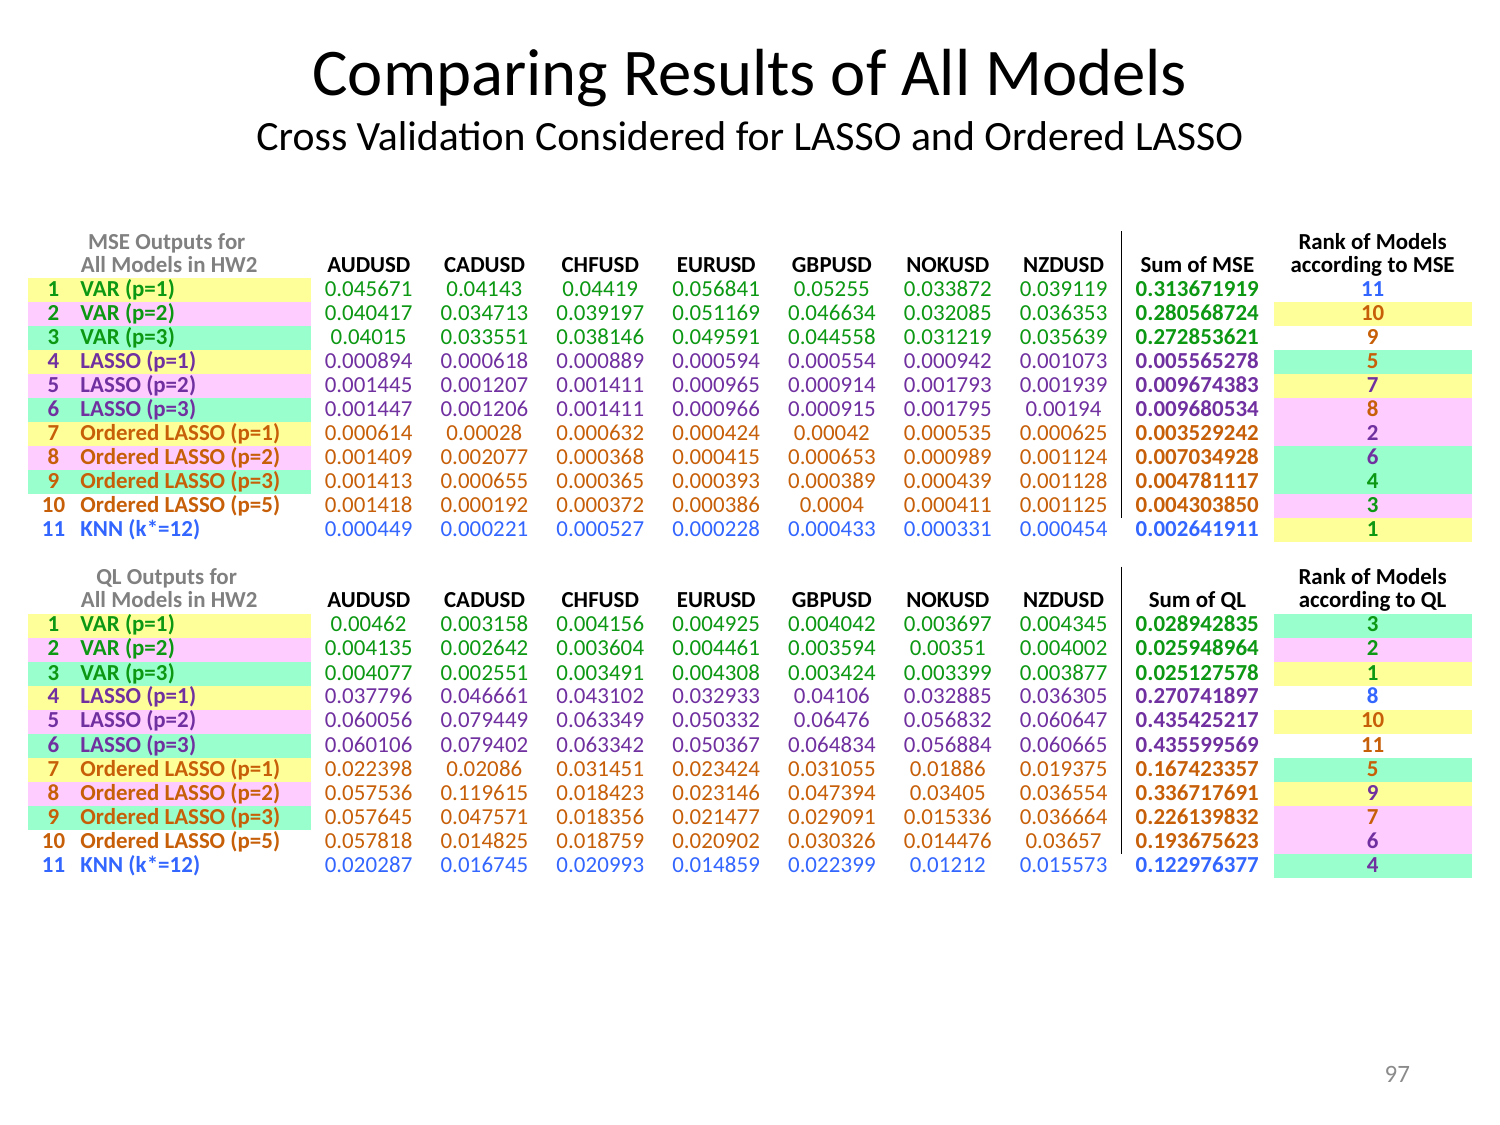

# Comparing Results of All Models Cross Validation Considered for LASSO and Ordered LASSO
| MSE Outputs for All Models in HW2 |  | AUDUSD | CADUSD | CHFUSD | EURUSD | GBPUSD | NOKUSD | NZDUSD | Sum of MSE | Rank of Models according to MSE |
| --- | --- | --- | --- | --- | --- | --- | --- | --- | --- | --- |
| 1 | VAR (p=1) | 0.045671 | 0.04143 | 0.04419 | 0.056841 | 0.05255 | 0.033872 | 0.039119 | 0.313671919 | 11 |
| 2 | VAR (p=2) | 0.040417 | 0.034713 | 0.039197 | 0.051169 | 0.046634 | 0.032085 | 0.036353 | 0.280568724 | 10 |
| 3 | VAR (p=3) | 0.04015 | 0.033551 | 0.038146 | 0.049591 | 0.044558 | 0.031219 | 0.035639 | 0.272853621 | 9 |
| 4 | LASSO (p=1) | 0.000894 | 0.000618 | 0.000889 | 0.000594 | 0.000554 | 0.000942 | 0.001073 | 0.005565278 | 5 |
| 5 | LASSO (p=2) | 0.001445 | 0.001207 | 0.001411 | 0.000965 | 0.000914 | 0.001793 | 0.001939 | 0.009674383 | 7 |
| 6 | LASSO (p=3) | 0.001447 | 0.001206 | 0.001411 | 0.000966 | 0.000915 | 0.001795 | 0.00194 | 0.009680534 | 8 |
| 7 | Ordered LASSO (p=1) | 0.000614 | 0.00028 | 0.000632 | 0.000424 | 0.00042 | 0.000535 | 0.000625 | 0.003529242 | 2 |
| 8 | Ordered LASSO (p=2) | 0.001409 | 0.002077 | 0.000368 | 0.000415 | 0.000653 | 0.000989 | 0.001124 | 0.007034928 | 6 |
| 9 | Ordered LASSO (p=3) | 0.001413 | 0.000655 | 0.000365 | 0.000393 | 0.000389 | 0.000439 | 0.001128 | 0.004781117 | 4 |
| 10 | Ordered LASSO (p=5) | 0.001418 | 0.000192 | 0.000372 | 0.000386 | 0.0004 | 0.000411 | 0.001125 | 0.004303850 | 3 |
| 11 | KNN (k\*=12) | 0.000449 | 0.000221 | 0.000527 | 0.000228 | 0.000433 | 0.000331 | 0.000454 | 0.002641911 | 1 |
|  |  |  |  |  |  |  |  |  |  |  |
| QL Outputs for All Models in HW2 |  | AUDUSD | CADUSD | CHFUSD | EURUSD | GBPUSD | NOKUSD | NZDUSD | Sum of QL | Rank of Models according to QL |
| 1 | VAR (p=1) | 0.00462 | 0.003158 | 0.004156 | 0.004925 | 0.004042 | 0.003697 | 0.004345 | 0.028942835 | 3 |
| 2 | VAR (p=2) | 0.004135 | 0.002642 | 0.003604 | 0.004461 | 0.003594 | 0.00351 | 0.004002 | 0.025948964 | 2 |
| 3 | VAR (p=3) | 0.004077 | 0.002551 | 0.003491 | 0.004308 | 0.003424 | 0.003399 | 0.003877 | 0.025127578 | 1 |
| 4 | LASSO (p=1) | 0.037796 | 0.046661 | 0.043102 | 0.032933 | 0.04106 | 0.032885 | 0.036305 | 0.270741897 | 8 |
| 5 | LASSO (p=2) | 0.060056 | 0.079449 | 0.063349 | 0.050332 | 0.06476 | 0.056832 | 0.060647 | 0.435425217 | 10 |
| 6 | LASSO (p=3) | 0.060106 | 0.079402 | 0.063342 | 0.050367 | 0.064834 | 0.056884 | 0.060665 | 0.435599569 | 11 |
| 7 | Ordered LASSO (p=1) | 0.022398 | 0.02086 | 0.031451 | 0.023424 | 0.031055 | 0.01886 | 0.019375 | 0.167423357 | 5 |
| 8 | Ordered LASSO (p=2) | 0.057536 | 0.119615 | 0.018423 | 0.023146 | 0.047394 | 0.03405 | 0.036554 | 0.336717691 | 9 |
| 9 | Ordered LASSO (p=3) | 0.057645 | 0.047571 | 0.018356 | 0.021477 | 0.029091 | 0.015336 | 0.036664 | 0.226139832 | 7 |
| 10 | Ordered LASSO (p=5) | 0.057818 | 0.014825 | 0.018759 | 0.020902 | 0.030326 | 0.014476 | 0.03657 | 0.193675623 | 6 |
| 11 | KNN (k\*=12) | 0.020287 | 0.016745 | 0.020993 | 0.014859 | 0.022399 | 0.01212 | 0.015573 | 0.122976377 | 4 |
97